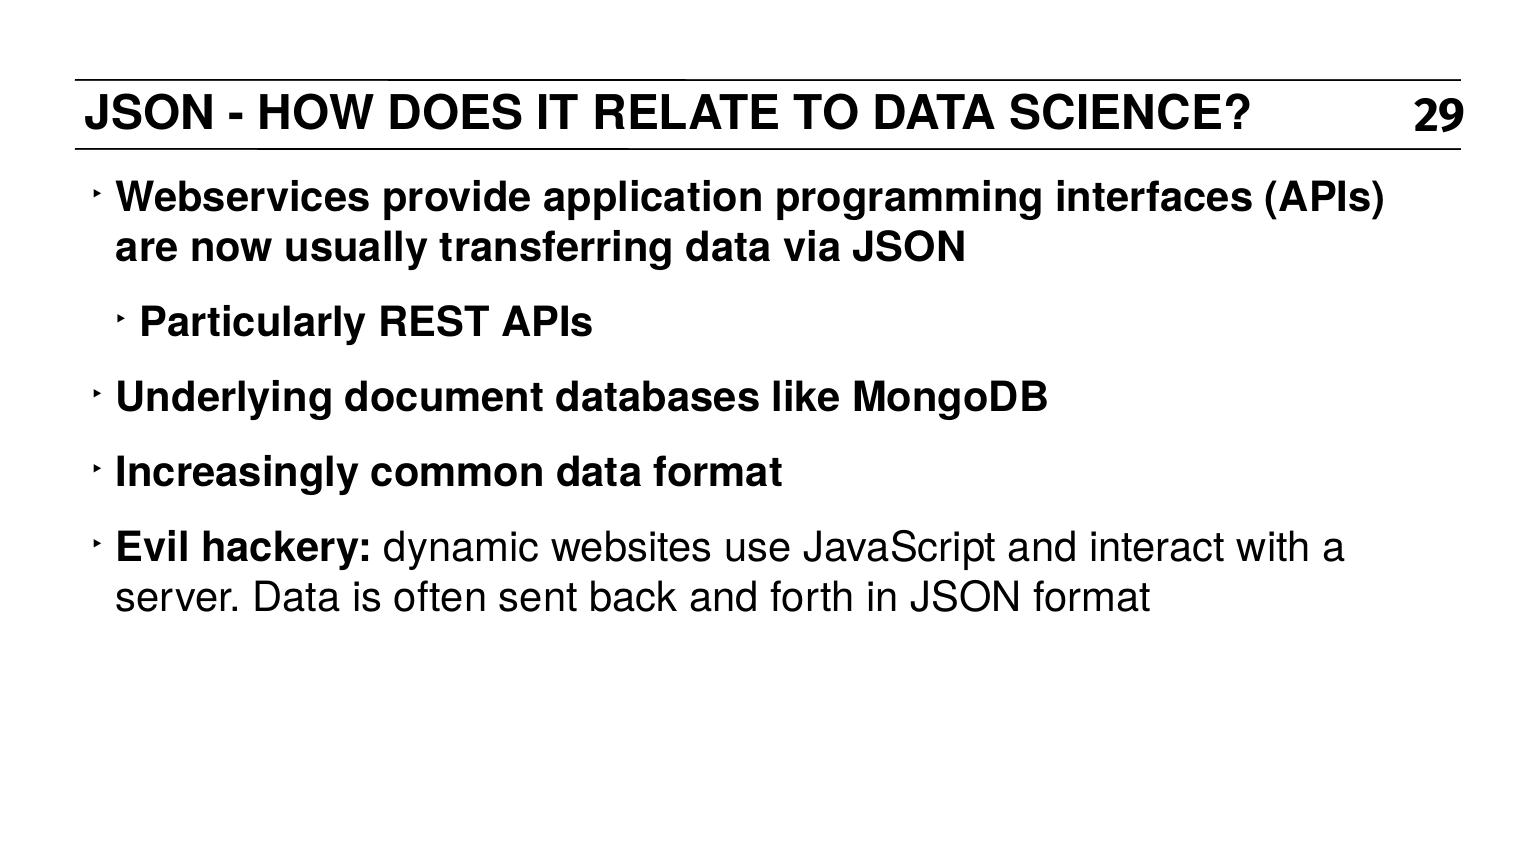

# JSON - HOW DOES IT RELATE TO DATA SCIENCE?
29

Webservices provide application programming interfaces (APIs) are now usually transferring data via JSON
Particularly REST APIs
Underlying document databases like MongoDB
Increasingly common data format
Evil hackery: dynamic websites use JavaScript and interact with a server. Data is often sent back and forth in JSON format